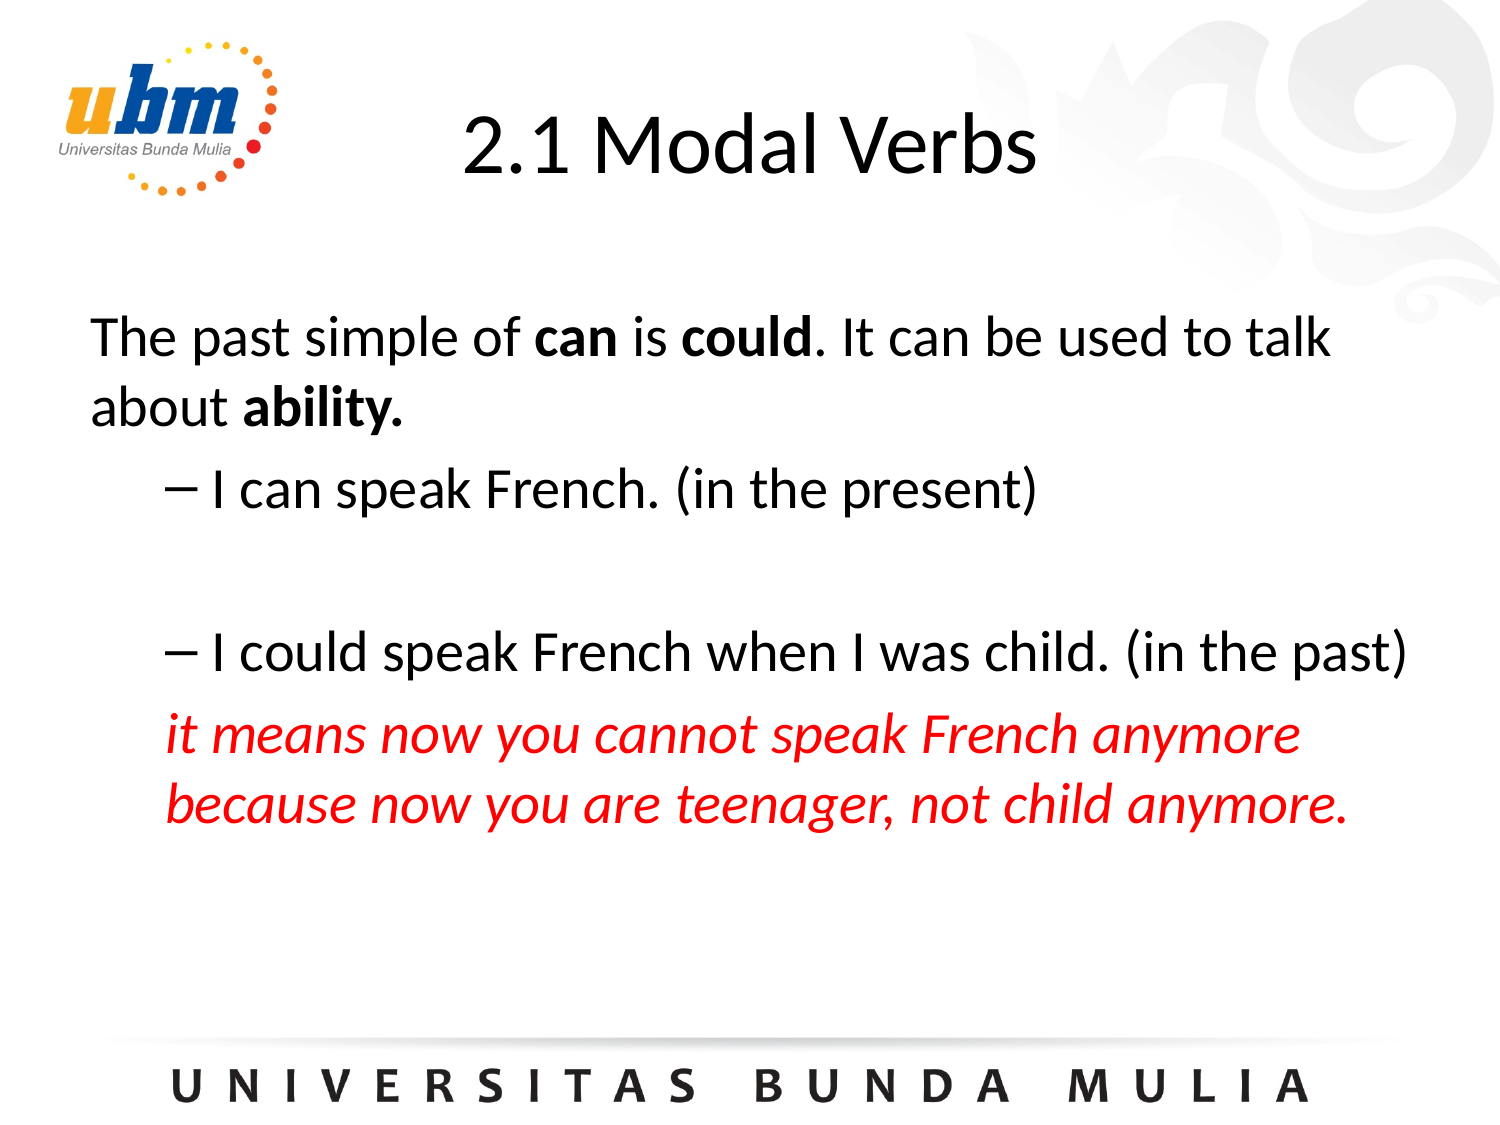

2.1 Modal Verbs
The past simple of can is could. It can be used to talk about ability.
I can speak French. (in the present)

I could speak French when I was child. (in the past)
it means now you cannot speak French anymore because now you are teenager, not child anymore.